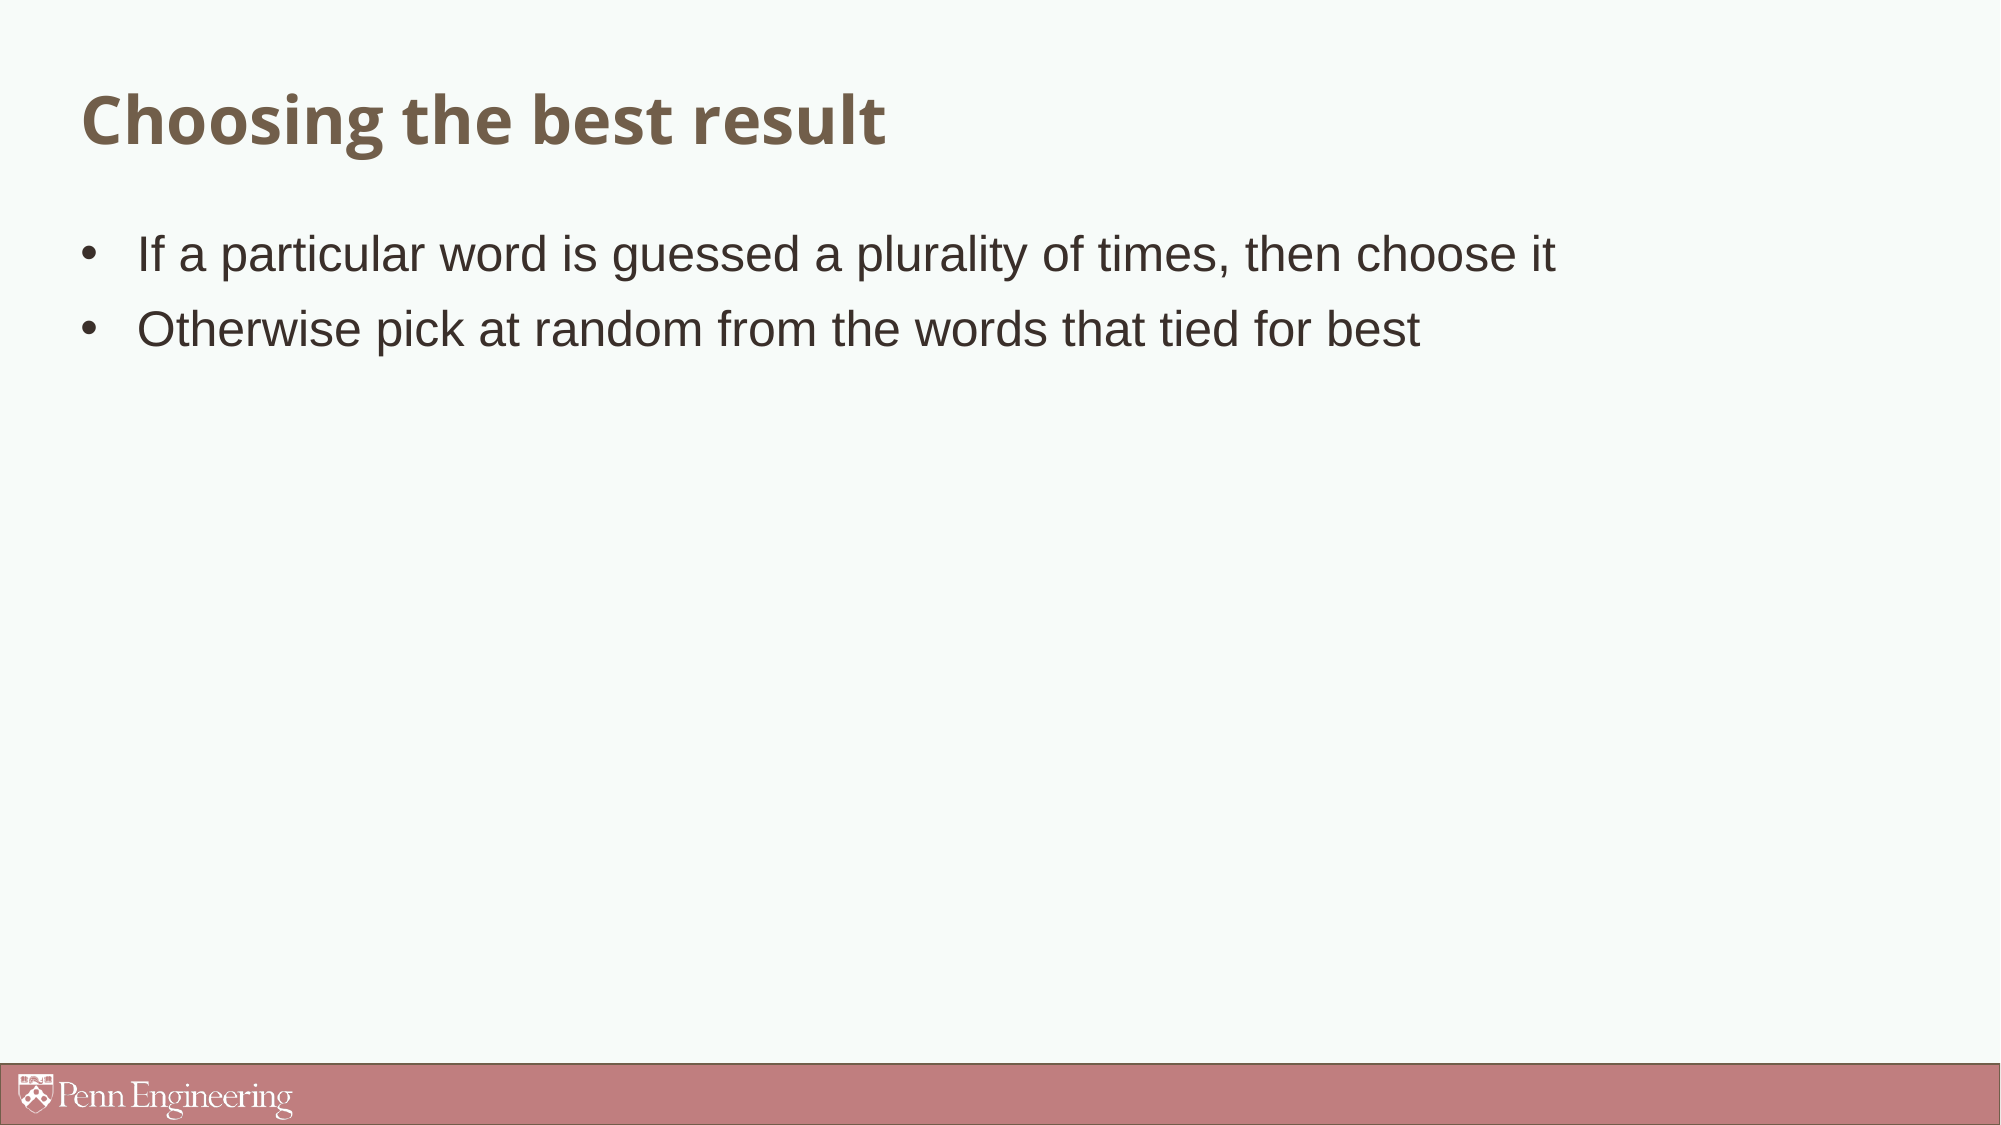

# Choosing the best result
If a particular word is guessed a plurality of times, then choose it
Otherwise pick at random from the words that tied for best